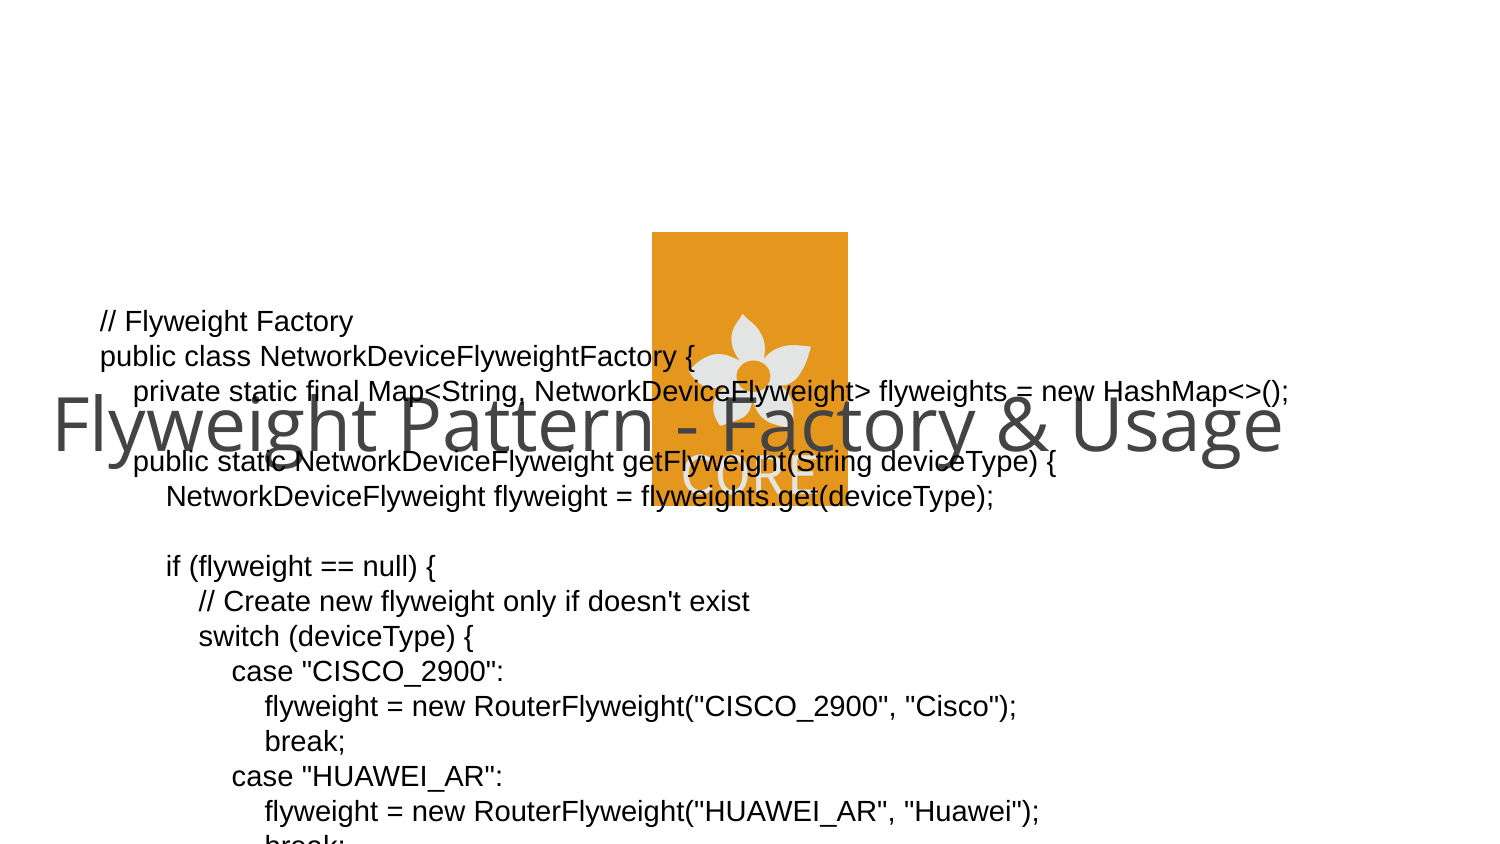

# Flyweight Pattern - Factory & Usage

// Flyweight Factory
public class NetworkDeviceFlyweightFactory {
    private static final Map<String, NetworkDeviceFlyweight> flyweights = new HashMap<>();
    public static NetworkDeviceFlyweight getFlyweight(String deviceType) {
        NetworkDeviceFlyweight flyweight = flyweights.get(deviceType);
        if (flyweight == null) {
            // Create new flyweight only if doesn't exist
            switch (deviceType) {
                case "CISCO_2900":
                    flyweight = new RouterFlyweight("CISCO_2900", "Cisco");
                    break;
                case "HUAWEI_AR":
                    flyweight = new RouterFlyweight("HUAWEI_AR", "Huawei");
                    break;
                case "JUNIPER_SRX":
                    flyweight = new RouterFlyweight("JUNIPER_SRX", "Juniper");
                    break;
                default:
                    flyweight = new RouterFlyweight("GENERIC", "Unknown");
            }
            flyweights.put(deviceType, flyweight);
        }
        return flyweight;
    }
    public static int getFlyweightCount() {
        return flyweights.size();
    }
}
// Usage - Network Visualization
public class NetworkVisualization {
    private List<NetworkDeviceContext> devices;
    public void addDevice(String name, String type, int x, int y, String status) {
        NetworkDeviceContext context = new NetworkDeviceContext(name, x, y, status);
        devices.add(context);
        // No need to store flyweight - factory manages sharing
    }
    public void renderNetwork(Graphics2D g2d) {
        for (NetworkDeviceContext context : devices) {
            // Get appropriate flyweight for device type
            String deviceType = determineDeviceType(context);
            NetworkDeviceFlyweight flyweight = NetworkDeviceFlyweightFactory.getFlyweight(deviceType);
            // Render using shared flyweight with device-specific context
            flyweight.render(context, g2d);
        }
        System.out.println("Rendered " + devices.size() + " devices using "
            + NetworkDeviceFlyweightFactory.getFlyweightCount() + " flyweights");
    }
}
// Memory Comparison:
// Without Flyweight: 50,000 devices × 500KB (icon + specs) = 25GB
// With Flyweight: 10 types × 500KB + 50,000 × 100B (context) = 10MB
// Memory savings: 99.96%!